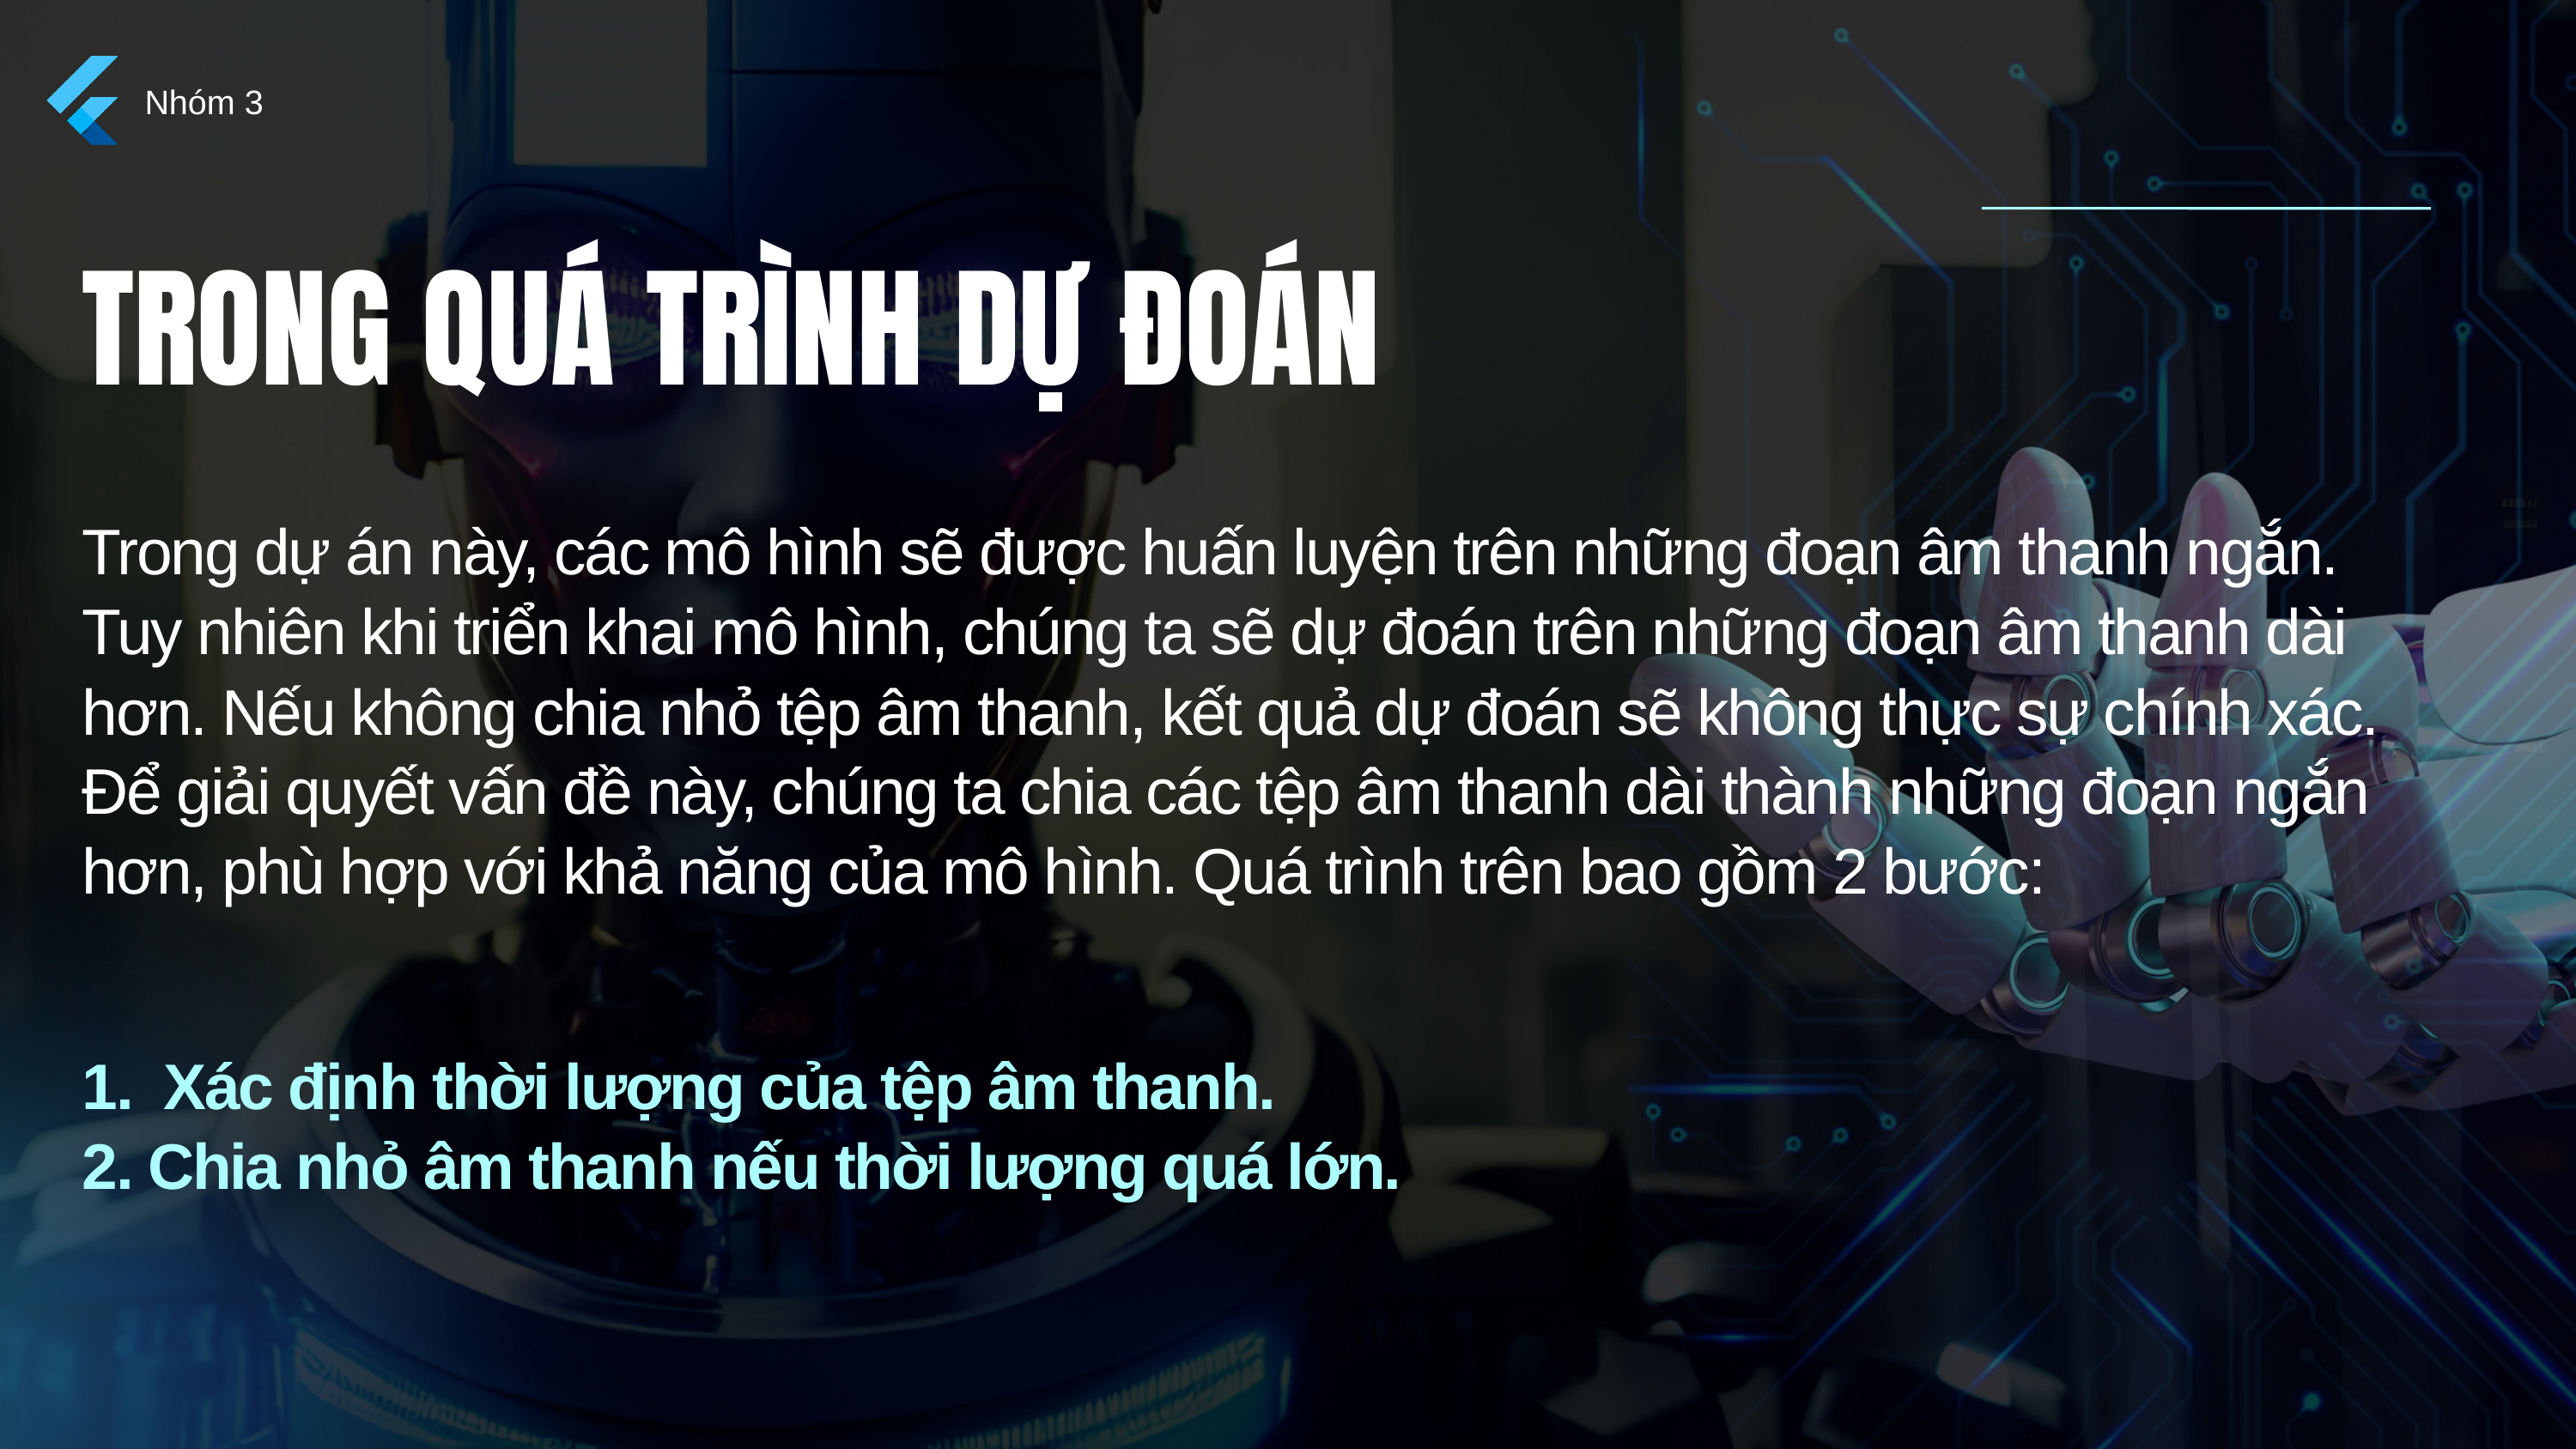

Nhóm 3

TRONG QUÁ TRÌNH DỰ ĐOÁN

Trong dự án này, các mô hình sẽ được huấn luyện trên những đoạn âm thanh ngắn. Tuy nhiên khi triển khai mô hình, chúng ta sẽ dự đoán trên những đoạn âm thanh dài hơn. Nếu không chia nhỏ tệp âm thanh, kết quả dự đoán sẽ không thực sự chính xác. Để giải quyết vấn đề này, chúng ta chia các tệp âm thanh dài thành những đoạn ngắn hơn, phù hợp với khả năng của mô hình. Quá trình trên bao gồm 2 bước:

1.  Xác định thời lượng của tệp âm thanh.
2. Chia nhỏ âm thanh nếu thời lượng quá lớn.